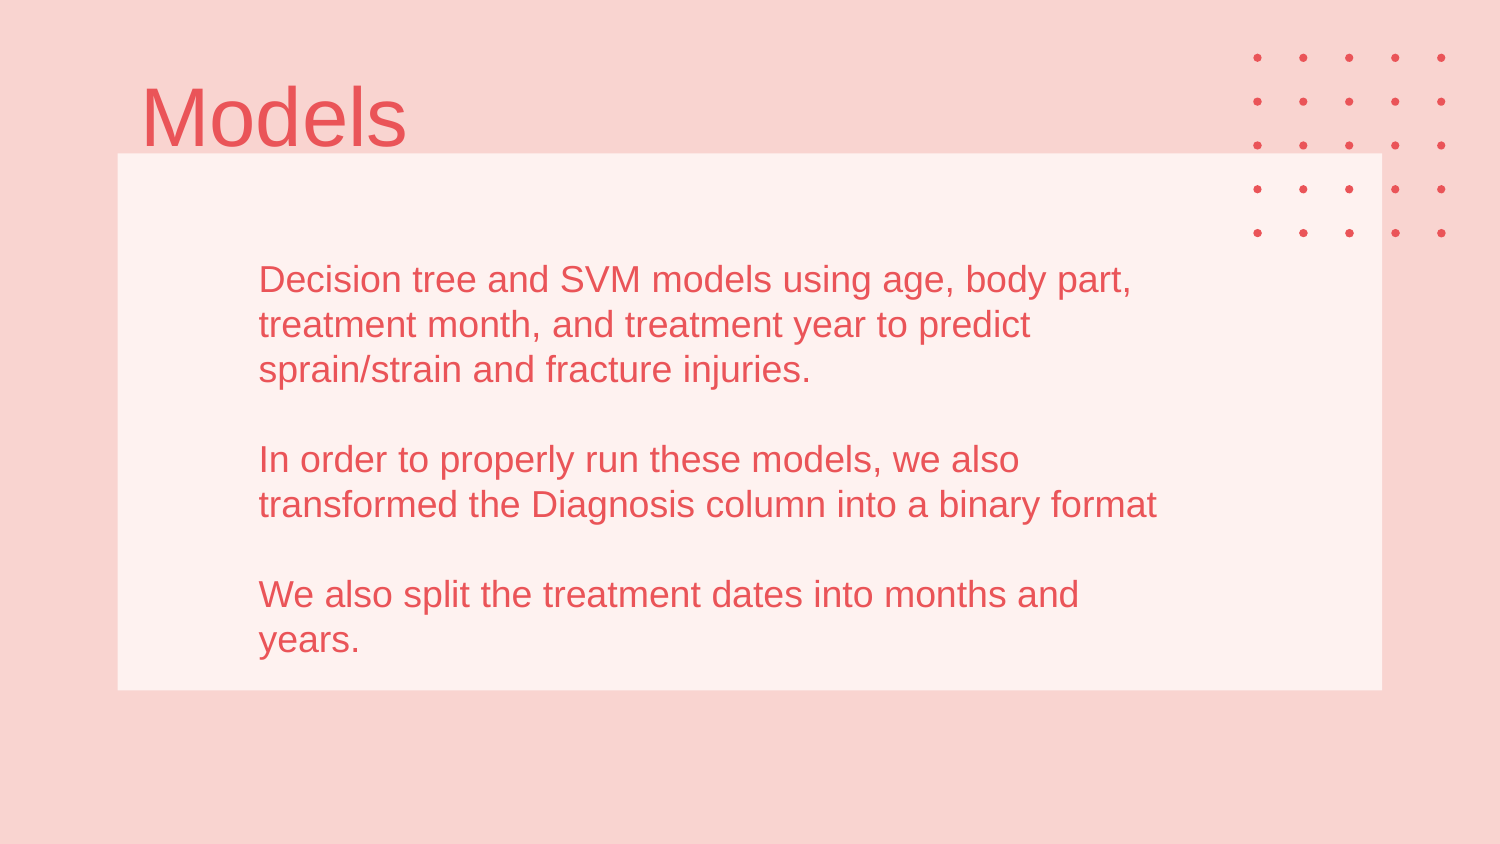

# Models
Decision tree and SVM models using age, body part, treatment month, and treatment year to predict sprain/strain and fracture injuries.

In order to properly run these models, we also transformed the Diagnosis column into a binary format

We also split the treatment dates into months and years.